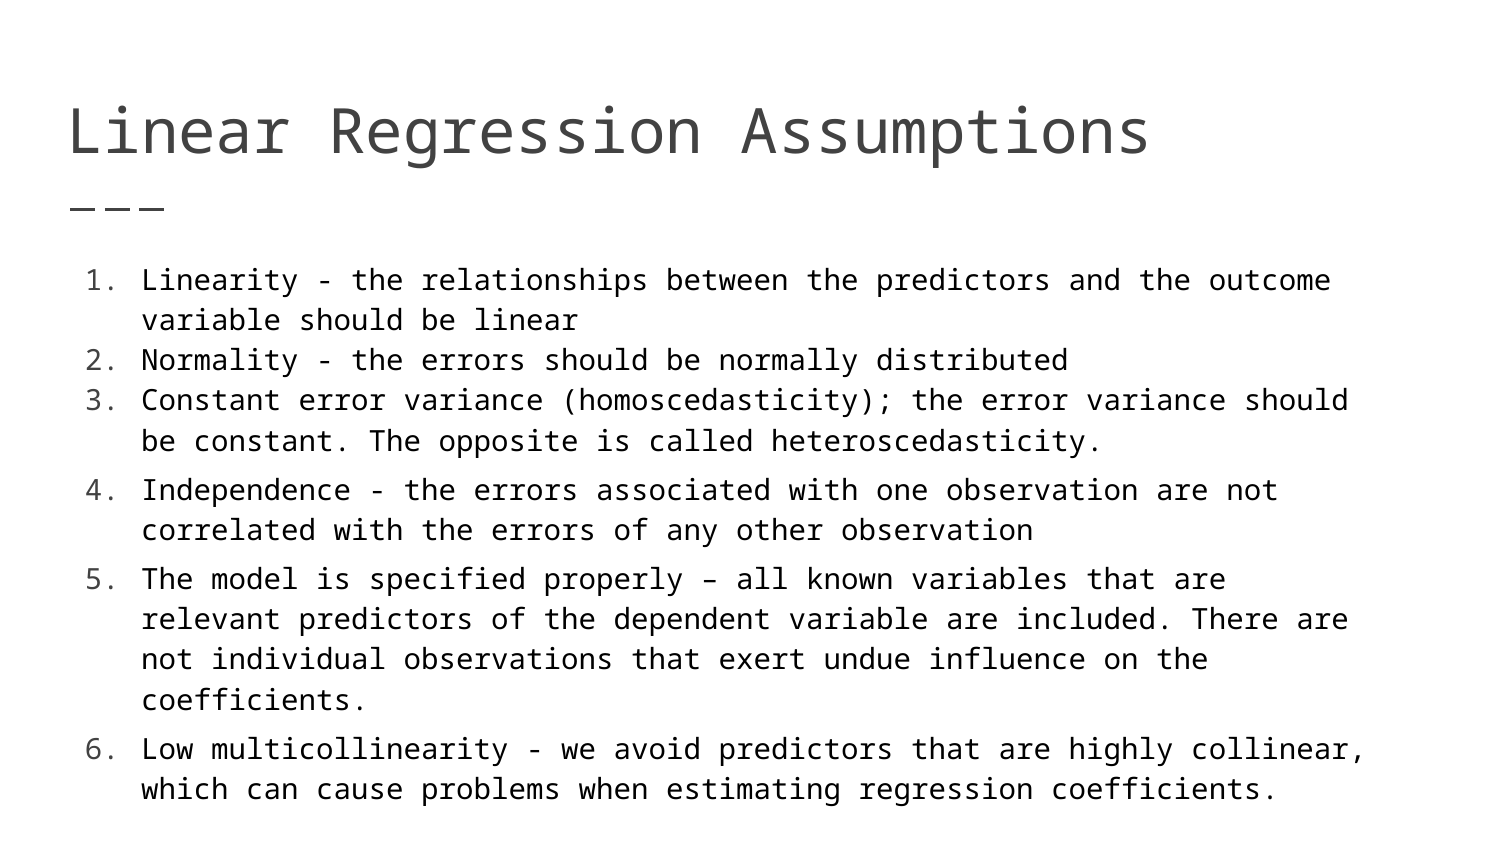

# Linear Regression Assumptions
Linearity - the relationships between the predictors and the outcome variable should be linear
Normality - the errors should be normally distributed
Constant error variance (homoscedasticity); the error variance should be constant. The opposite is called heteroscedasticity.
Independence - the errors associated with one observation are not correlated with the errors of any other observation
The model is specified properly – all known variables that are relevant predictors of the dependent variable are included. There are not individual observations that exert undue influence on the coefficients.
Low multicollinearity - we avoid predictors that are highly collinear, which can cause problems when estimating regression coefficients.